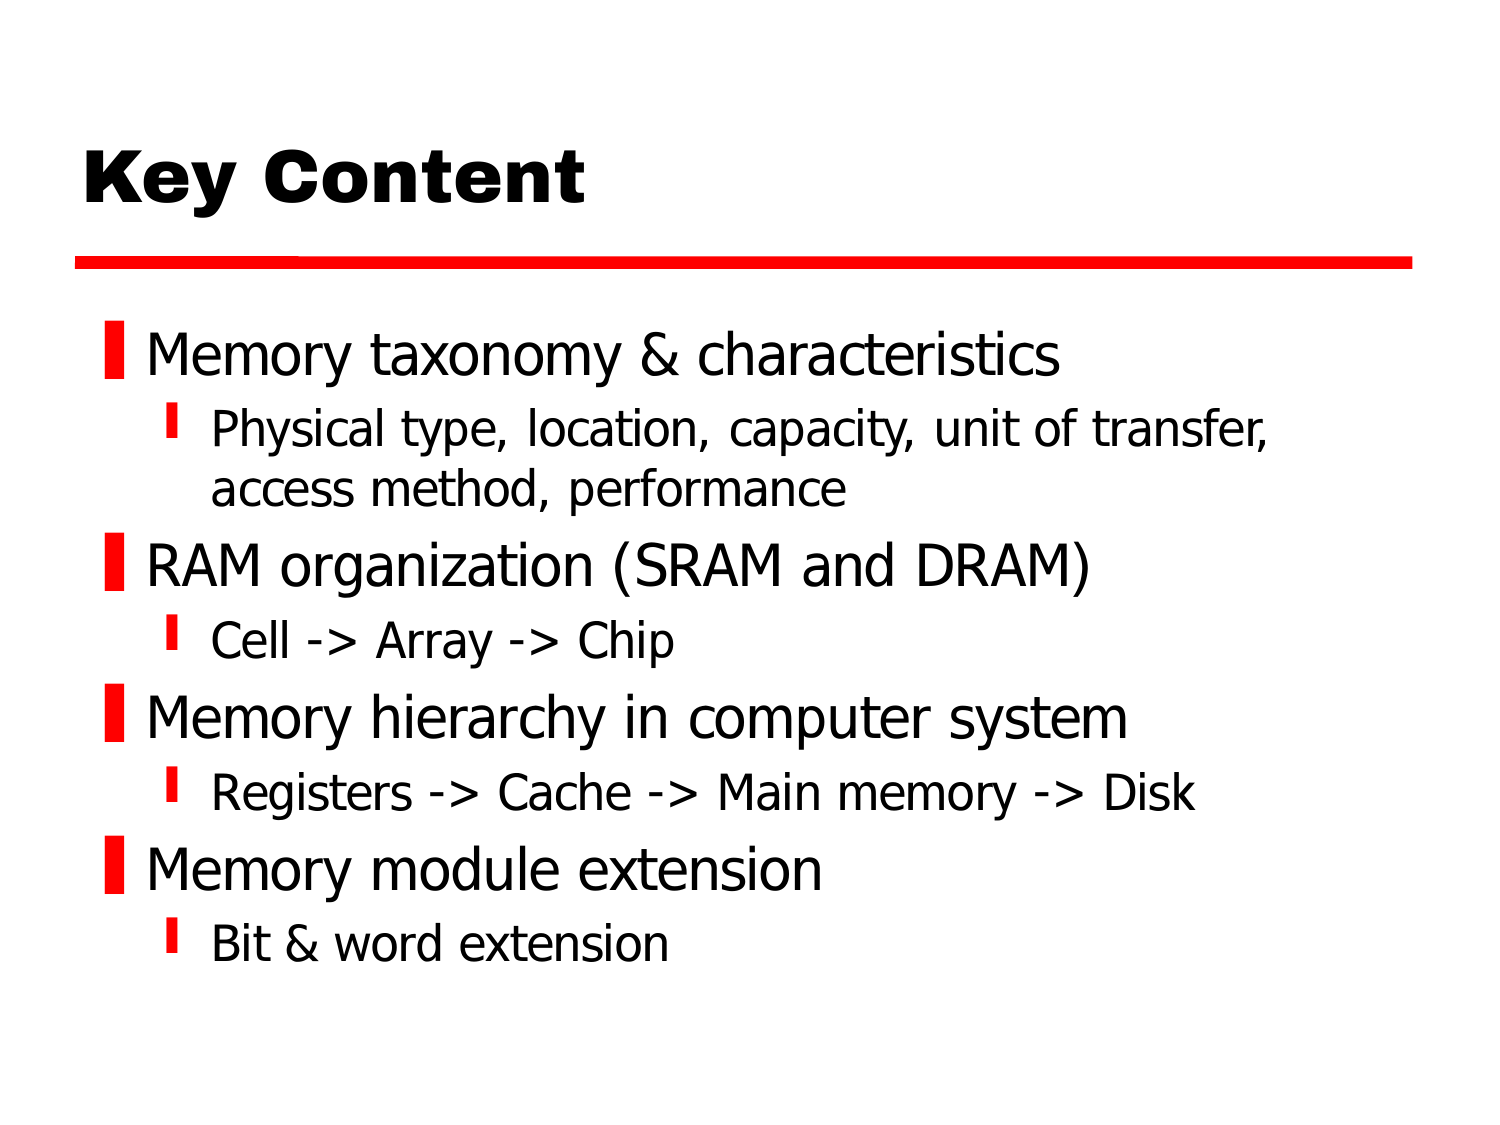

# Key Content
Memory taxonomy & characteristics
Physical type, location, capacity, unit of transfer, access method, performance
RAM organization (SRAM and DRAM)
Cell -> Array -> Chip
Memory hierarchy in computer system
Registers -> Cache -> Main memory -> Disk
Memory module extension
Bit & word extension